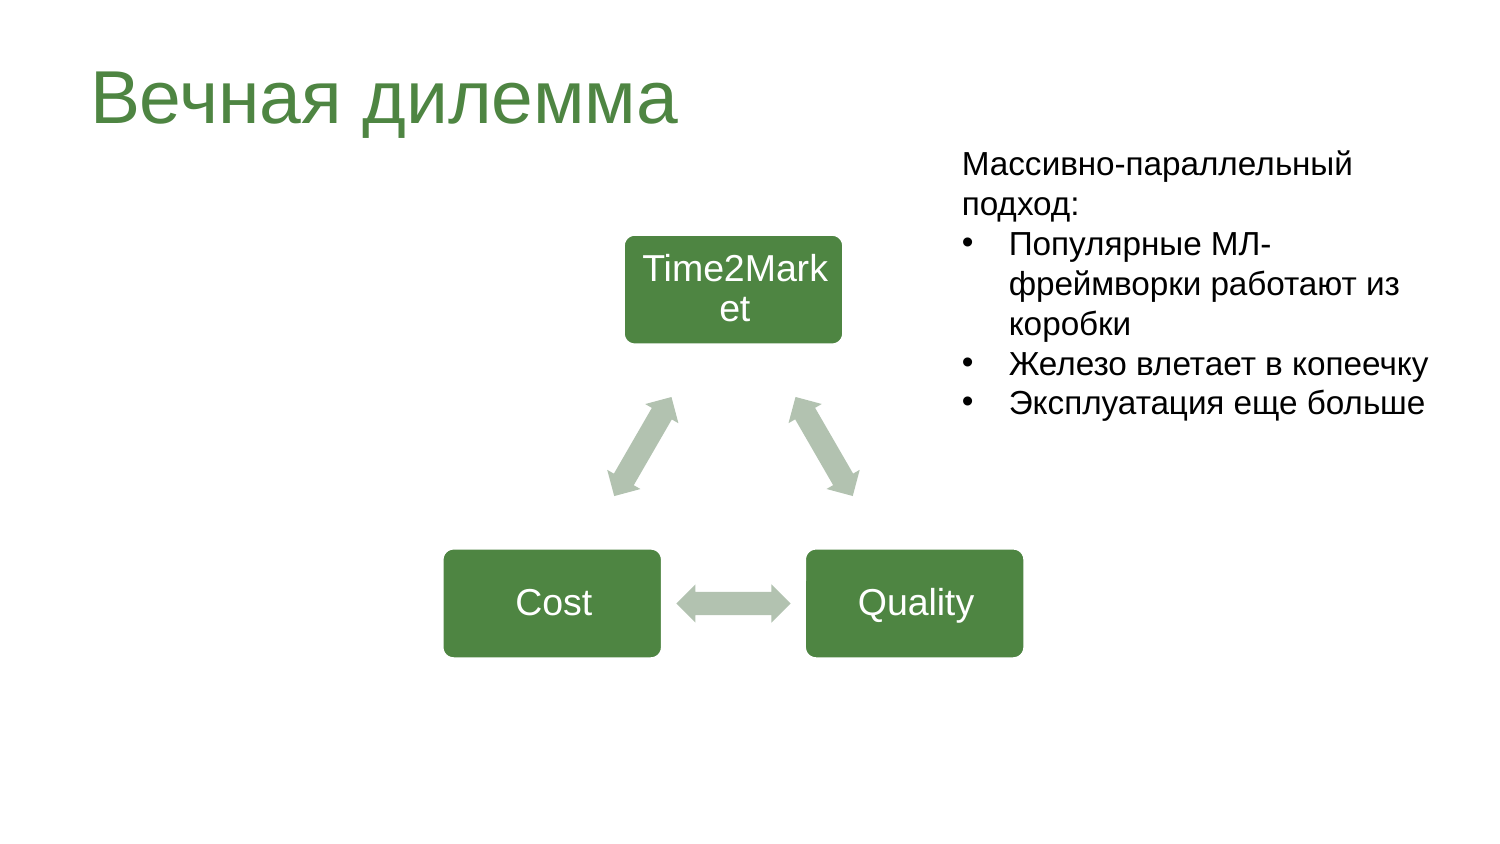

# Вечная дилемма
Массивно-параллельный подход:
Популярные МЛ-фреймворки работают из коробки
Железо влетает в копеечку
Эксплуатация еще больше
Time2Market

Quality

Cost